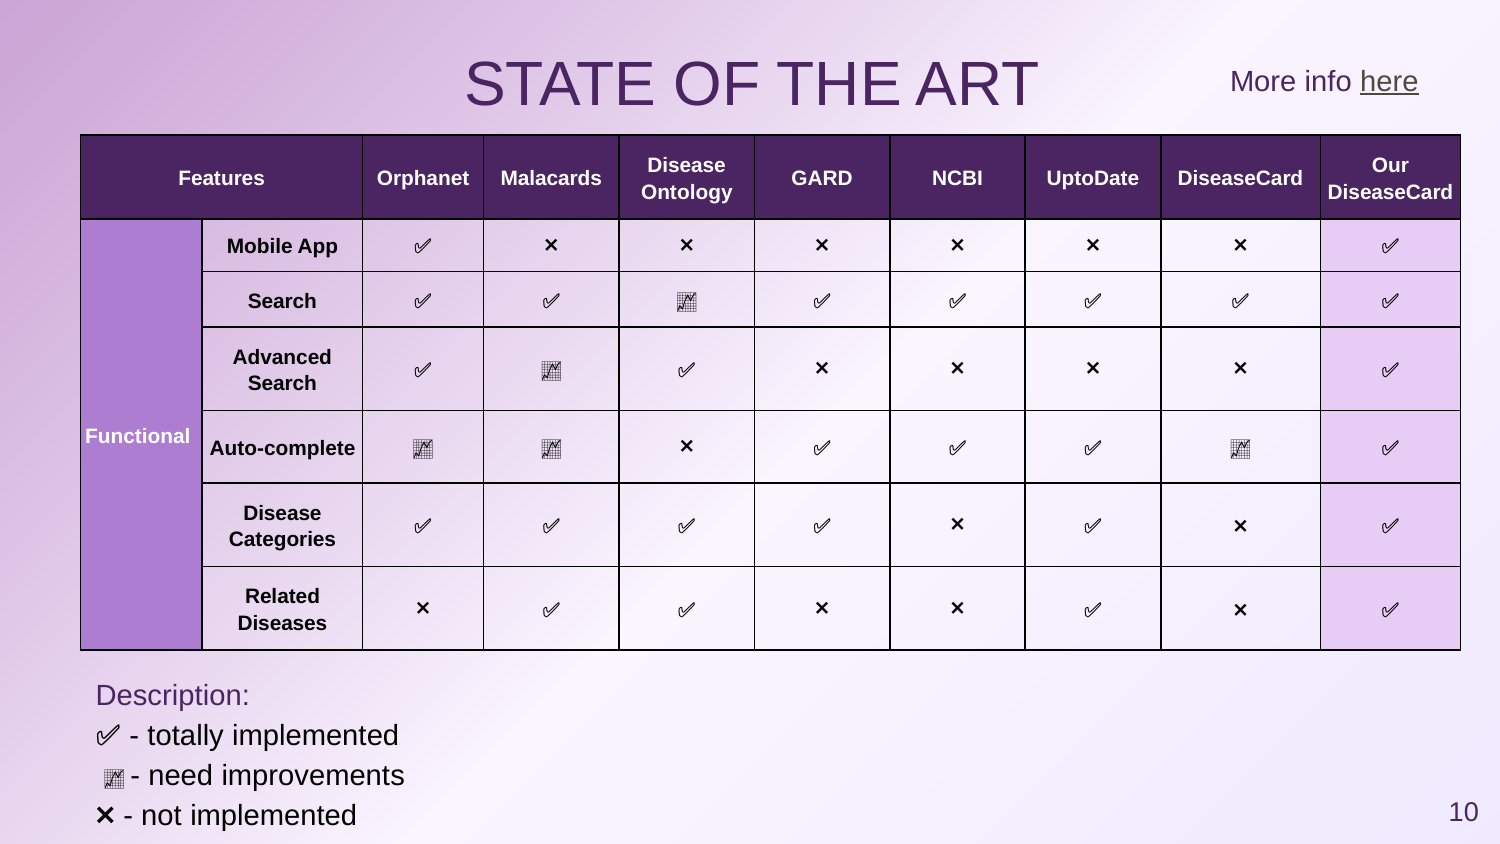

STATE OF THE ART
More info here
| Features |  | Orphanet | Malacards | Disease Ontology | GARD | NCBI | UptoDate | DiseaseCard | Our DiseaseCard |
| --- | --- | --- | --- | --- | --- | --- | --- | --- | --- |
| Functional | Mobile App | ✅ | ❌ | ❌ | ❌ | ❌ | ❌ | ❌ | ✅ |
|  | Search | ✅ | ✅ | 📈 | ✅ | ✅ | ✅ | ✅ | ✅ |
|  | Advanced Search | ✅ | 📈 | ✅ | ❌ | ❌ | ❌ | ❌ | ✅ |
|  | Auto-complete | 📈 | 📈 | ❌ | ✅ | ✅ | ✅ | 📈 | ✅ |
|  | Disease Categories | ✅ | ✅ | ✅ | ✅ | ❌ | ✅ | ❌ | ✅ |
|  | Related Diseases | ❌ | ✅ | ✅ | ❌ | ❌ | ✅ | ❌ | ✅ |
Description:
✅ - totally implemented
 📈 - need improvements
❌ - not implemented

10